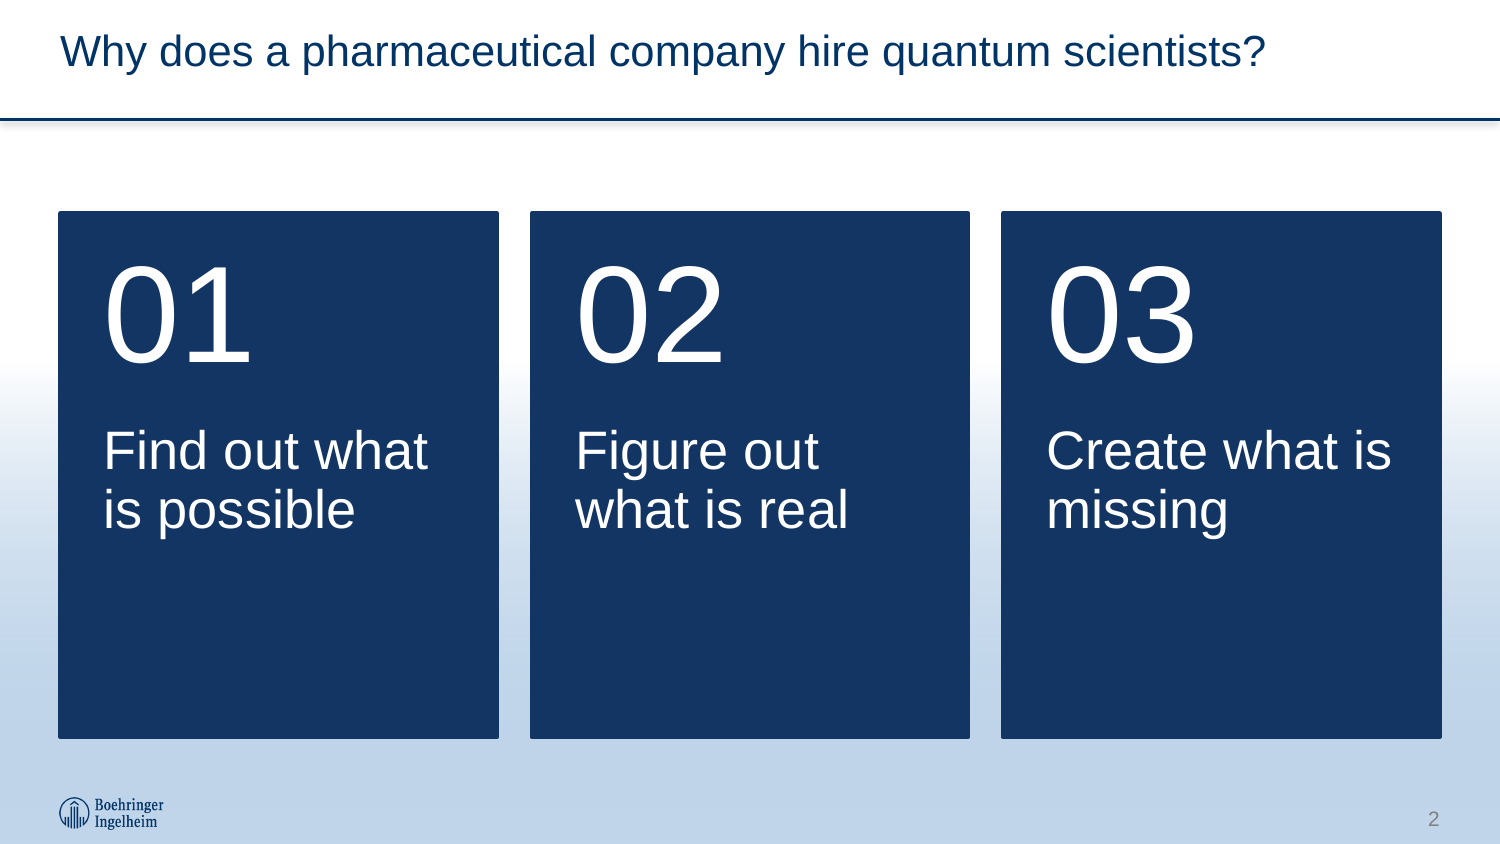

# Why does a pharmaceutical company hire quantum scientists?
Find out what is possible
01
Figure out what is real
02
Create what is missing
03

2